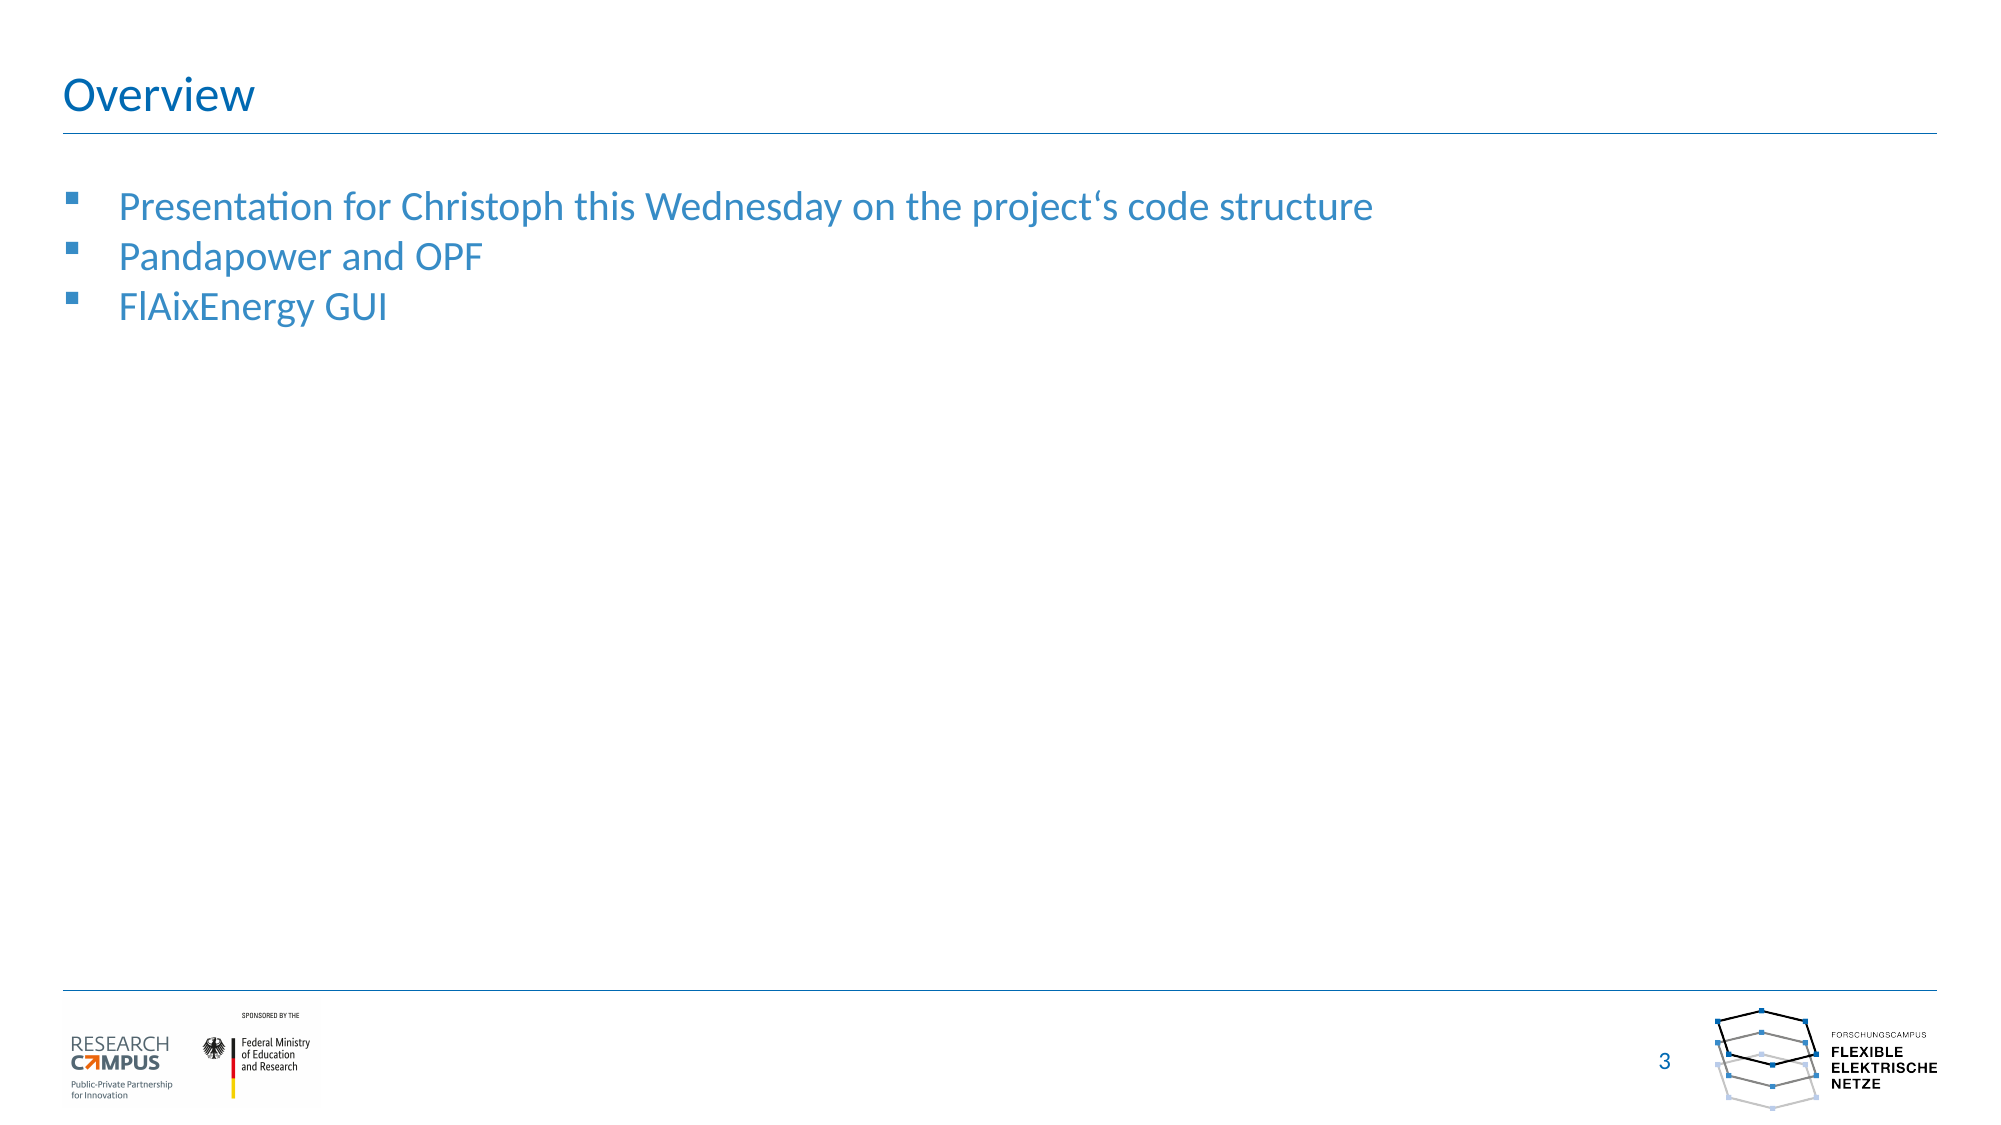

# Overview
Presentation for Christoph this Wednesday on the project‘s code structure
Pandapower and OPF
FlAixEnergy GUI